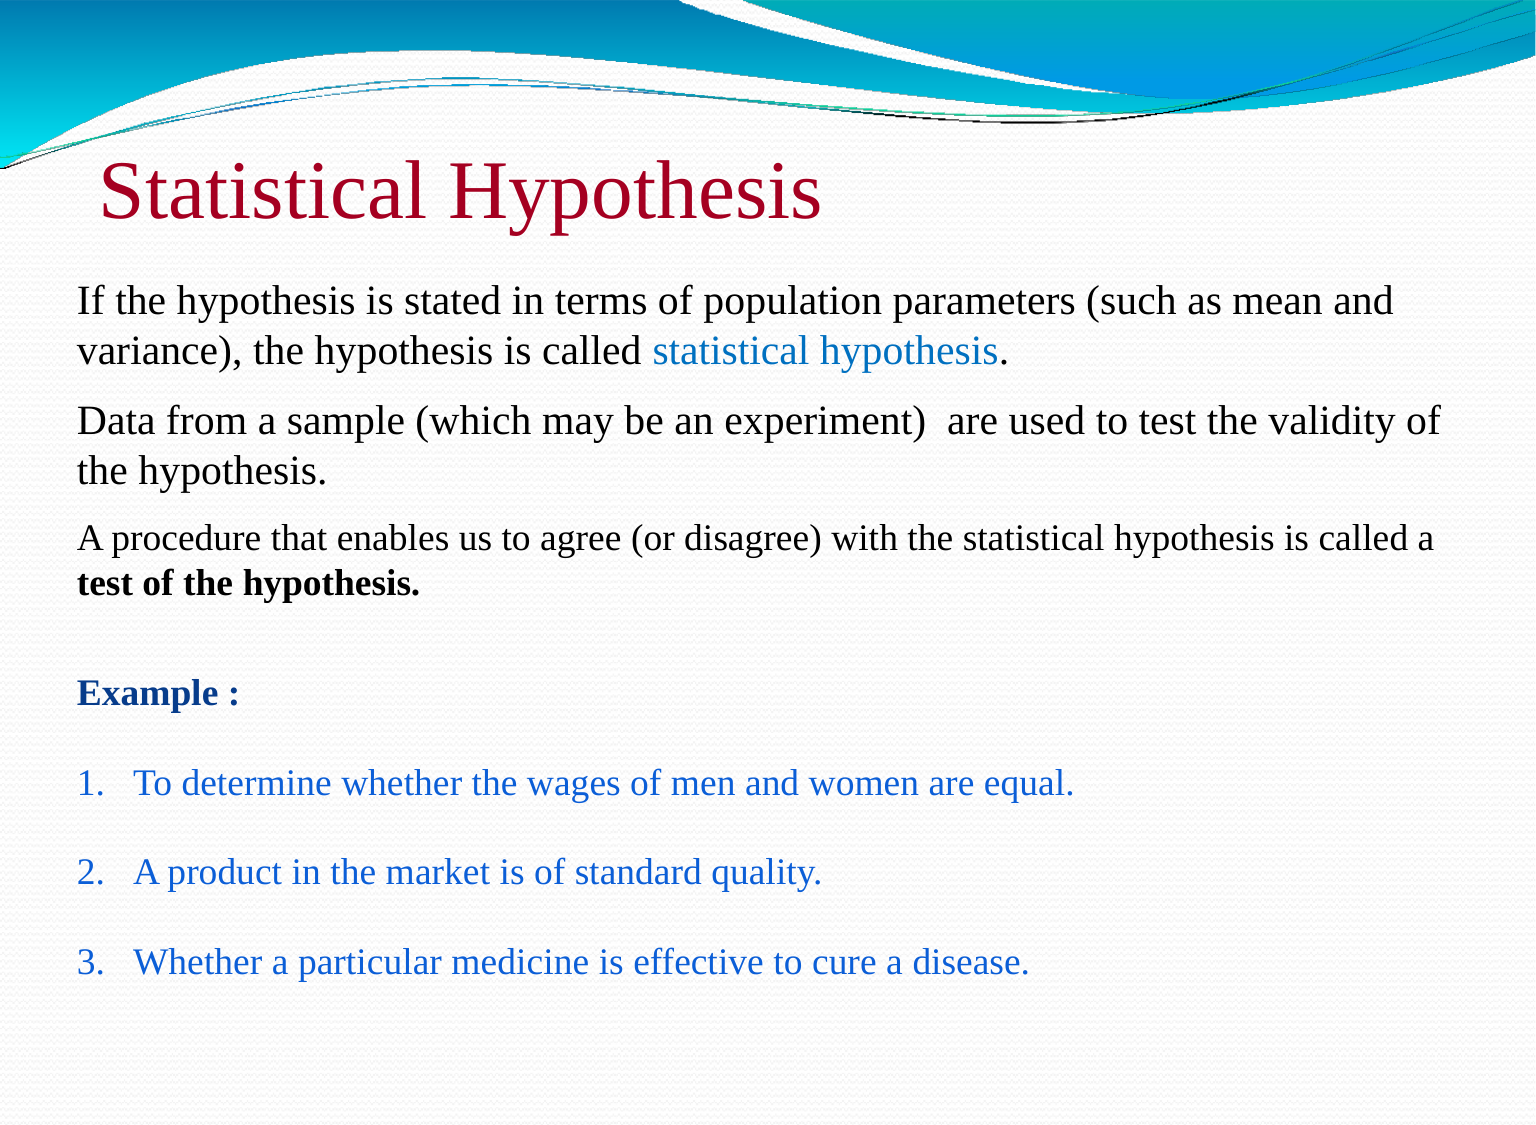

# Statistical Hypothesis
If the hypothesis is stated in terms of population parameters (such as mean and variance), the hypothesis is called statistical hypothesis.

Data from a sample (which may be an experiment)  are used to test the validity of the hypothesis.

A procedure that enables us to agree (or disagree) with the statistical hypothesis is called a test of the hypothesis.

Example :

To determine whether the wages of men and women are equal.

A product in the market is of standard quality.

Whether a particular medicine is effective to cure a disease.